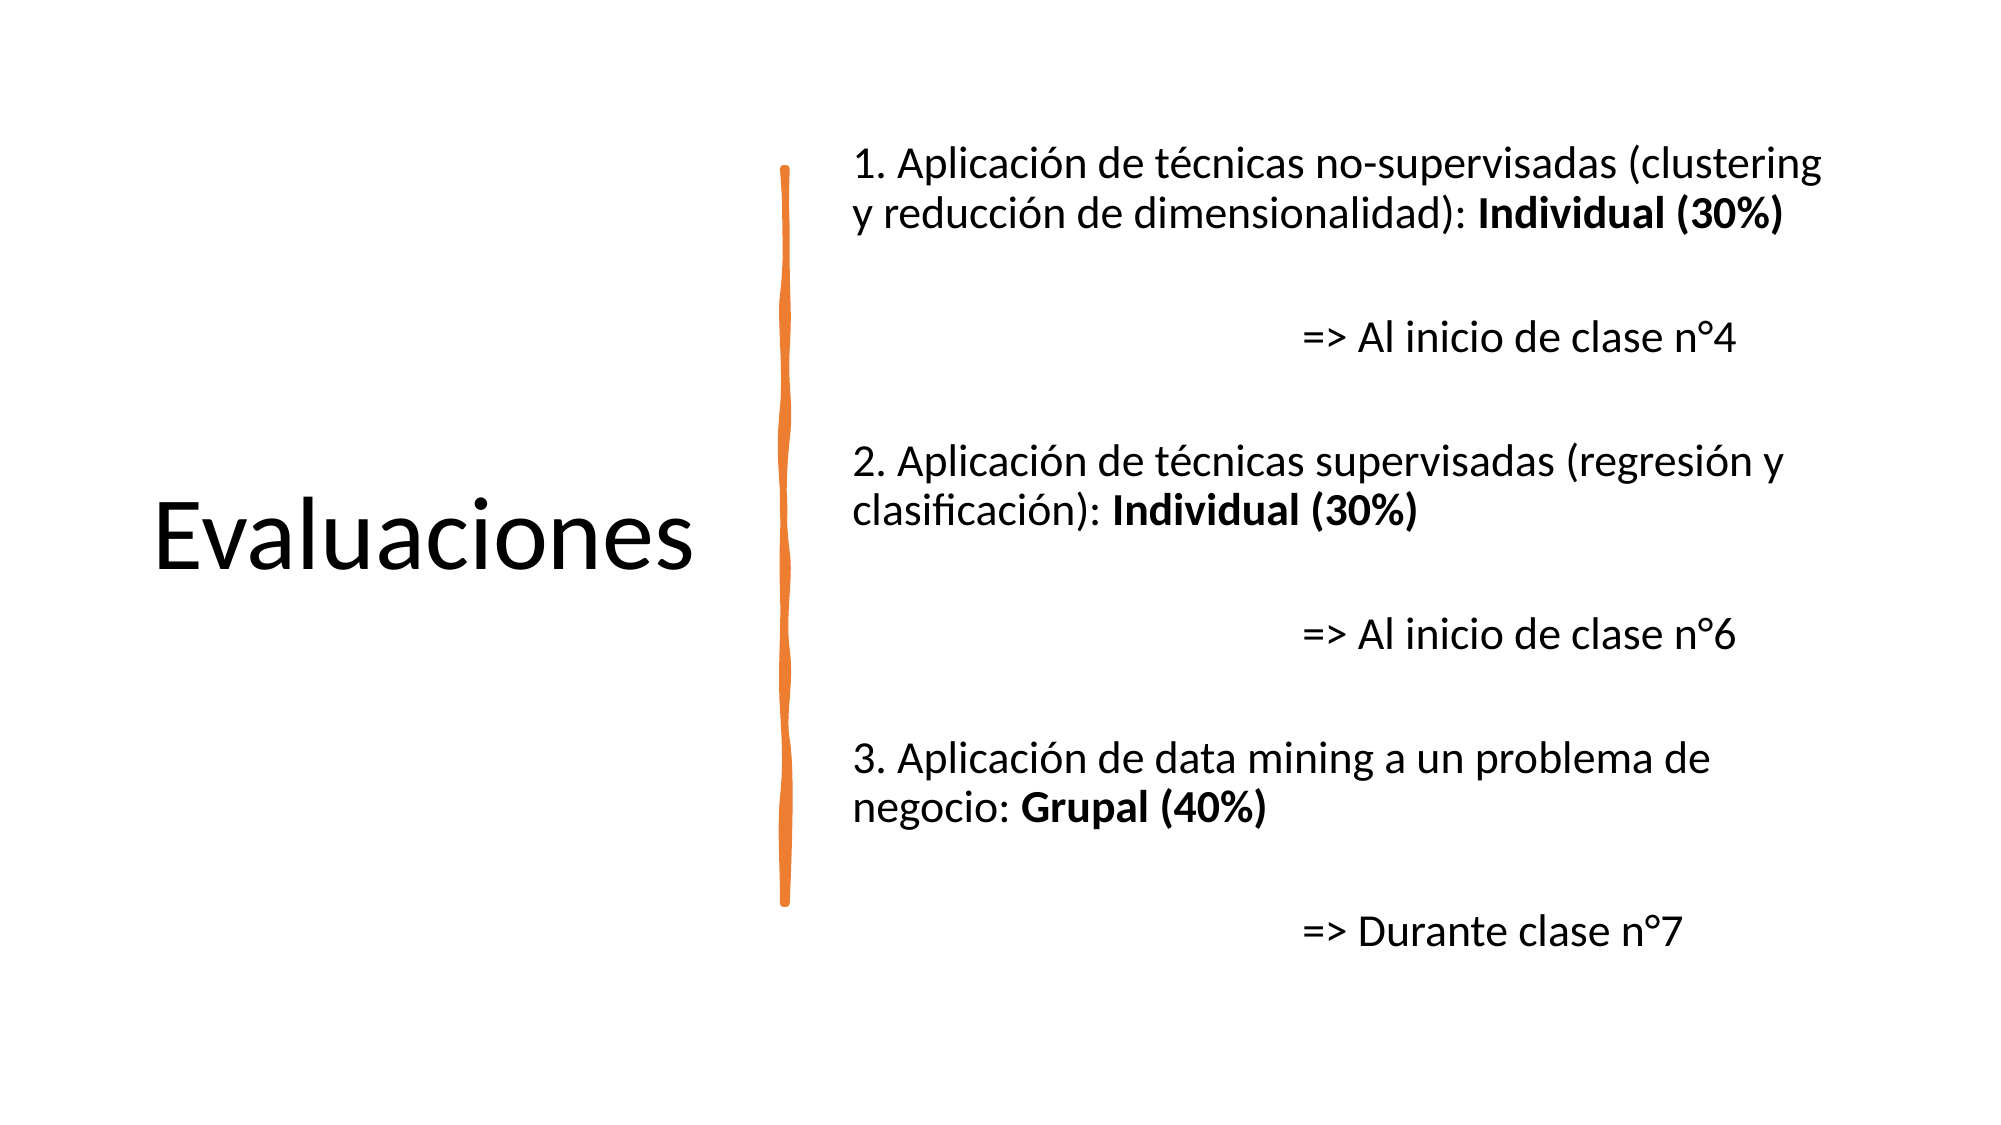

# Evaluaciones
1. Aplicación de técnicas no-supervisadas (clustering y reducción de dimensionalidad): Individual (30%)

			=> Al inicio de clase n°4

2. Aplicación de técnicas supervisadas (regresión y clasificación): Individual (30%)

			=> Al inicio de clase n°6

3. Aplicación de data mining a un problema de negocio: Grupal (40%)

			=> Durante clase n°7